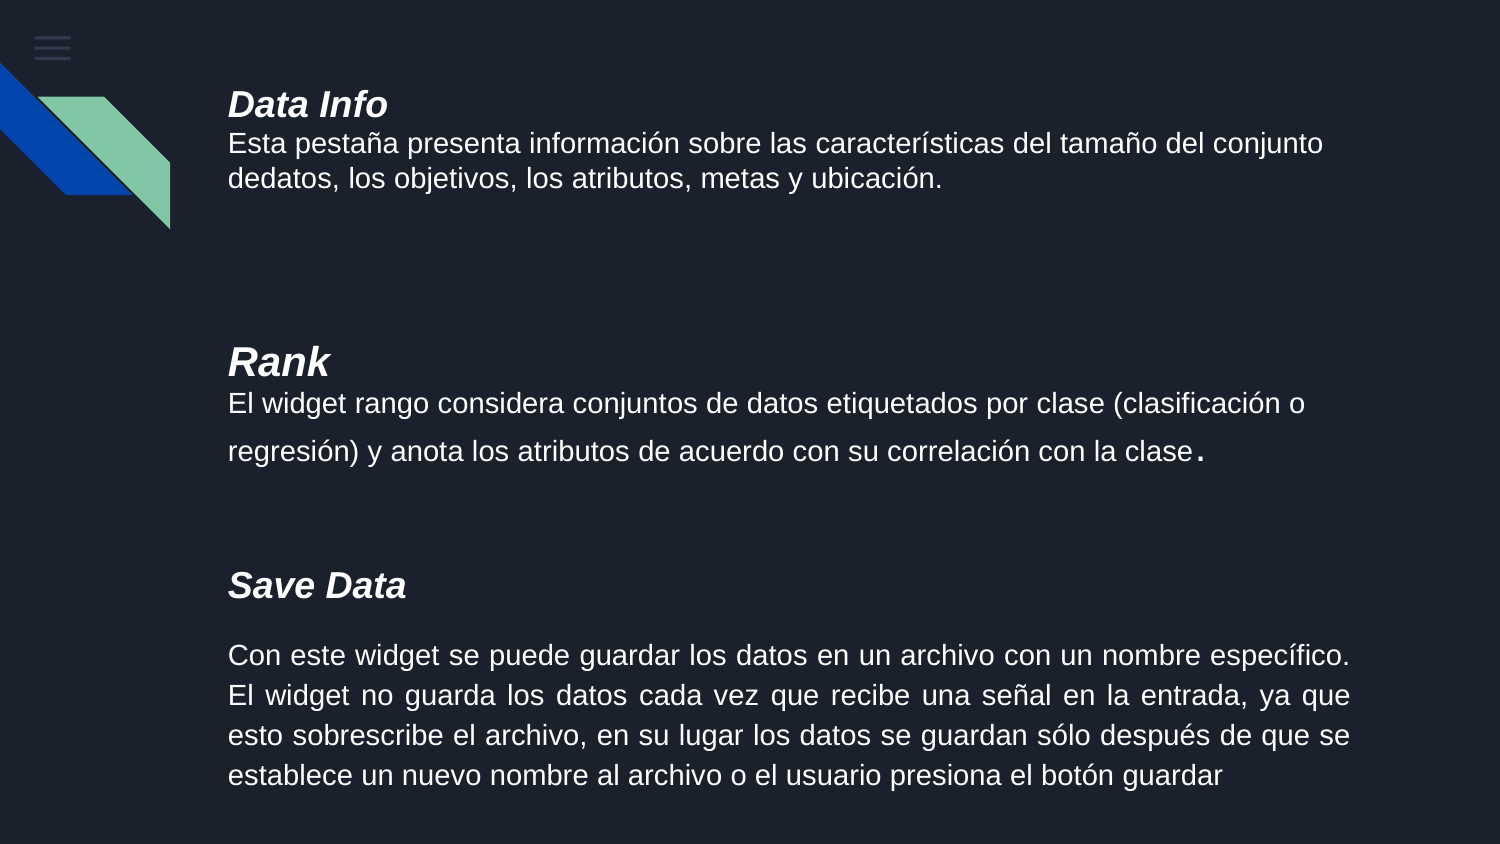

# Data Info
Esta pestaña presenta información sobre las características del tamaño del conjunto dedatos, los objetivos, los atributos, metas y ubicación.

Rank
El widget rango considera conjuntos de datos etiquetados por clase (clasificación o regresión) y anota los atributos de acuerdo con su correlación con la clase.

Save Data
Con este widget se puede guardar los datos en un archivo con un nombre específico. El widget no guarda los datos cada vez que recibe una señal en la entrada, ya que esto sobrescribe el archivo, en su lugar los datos se guardan sólo después de que se establece un nuevo nombre al archivo o el usuario presiona el botón guardar